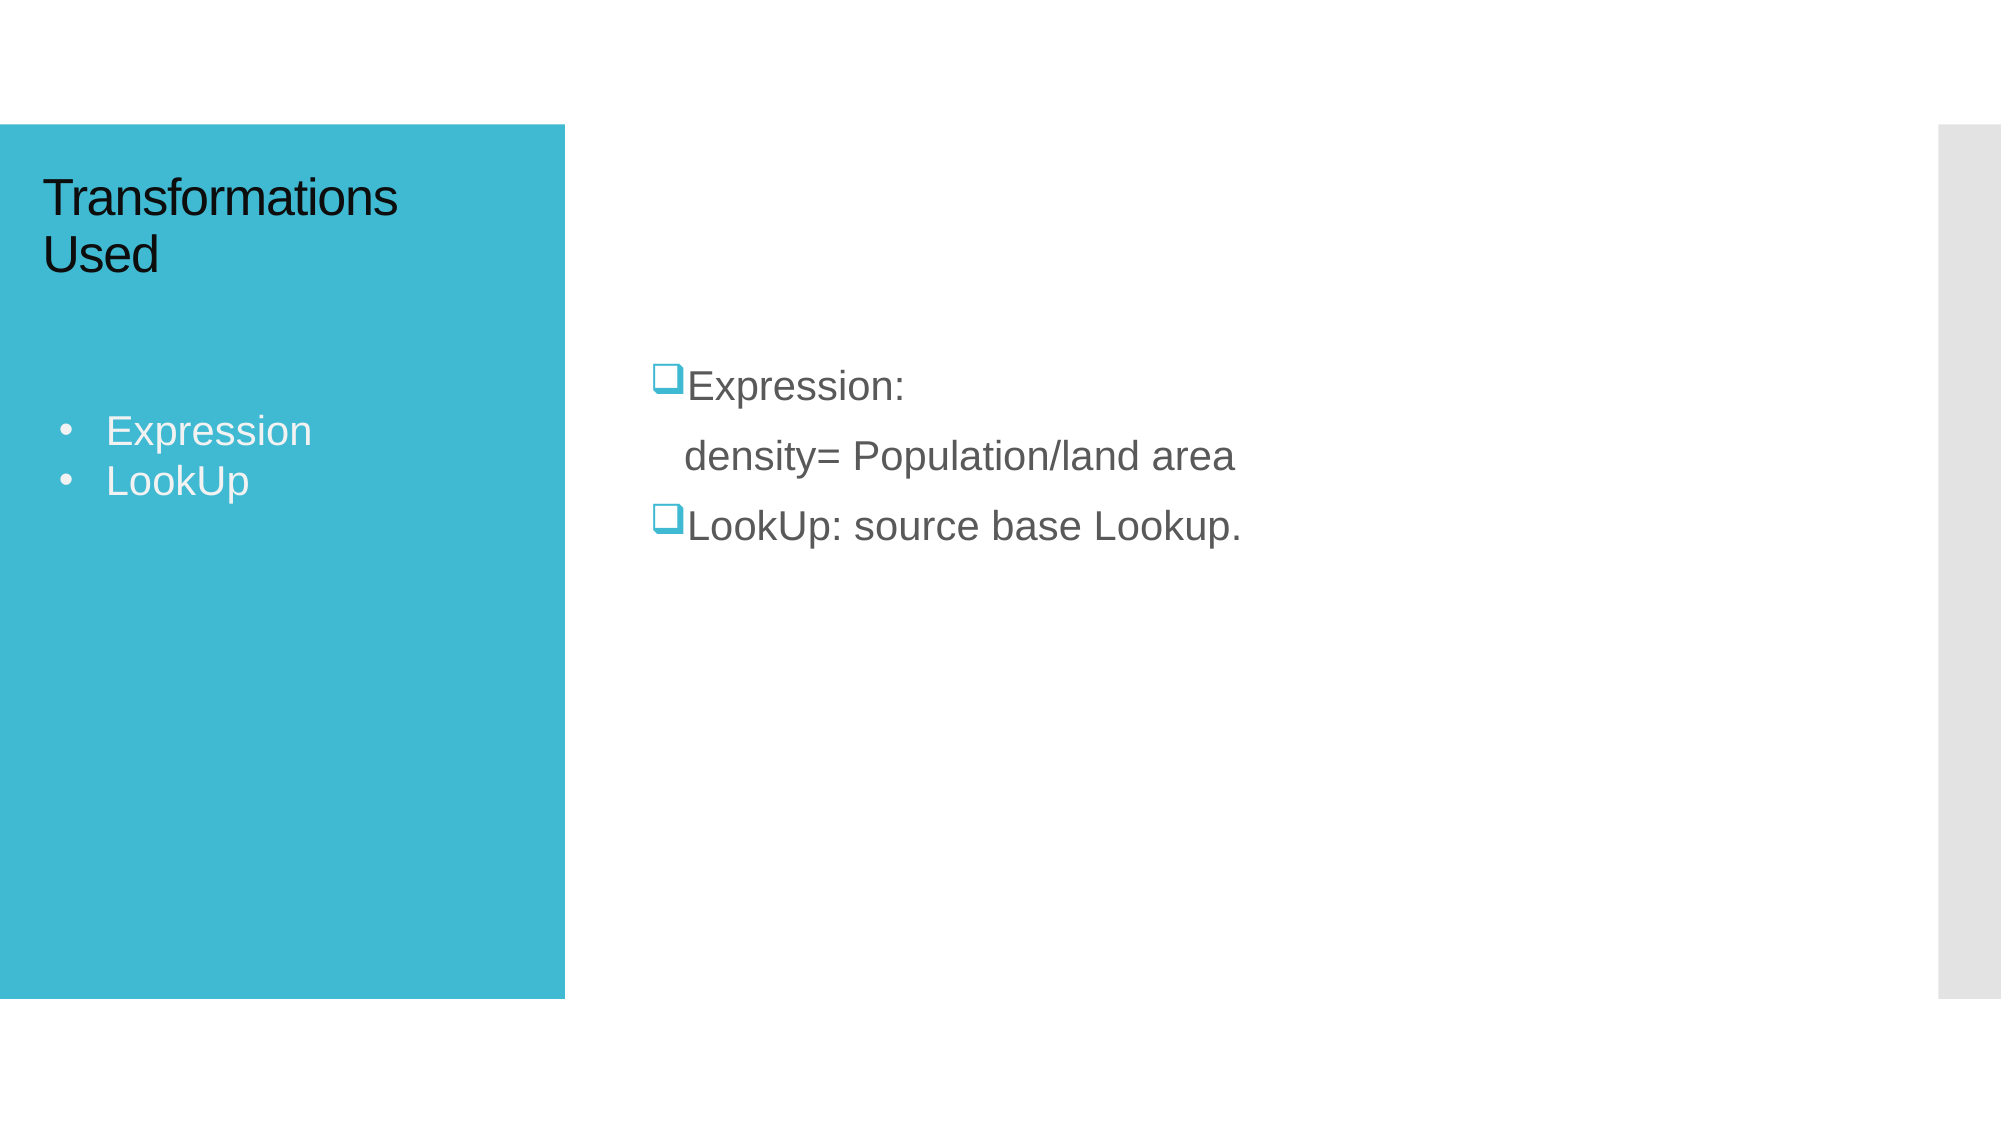

# Transformations Used
Expression:
   density= Population/land area
LookUp: source base Lookup.

Expression
LookUp